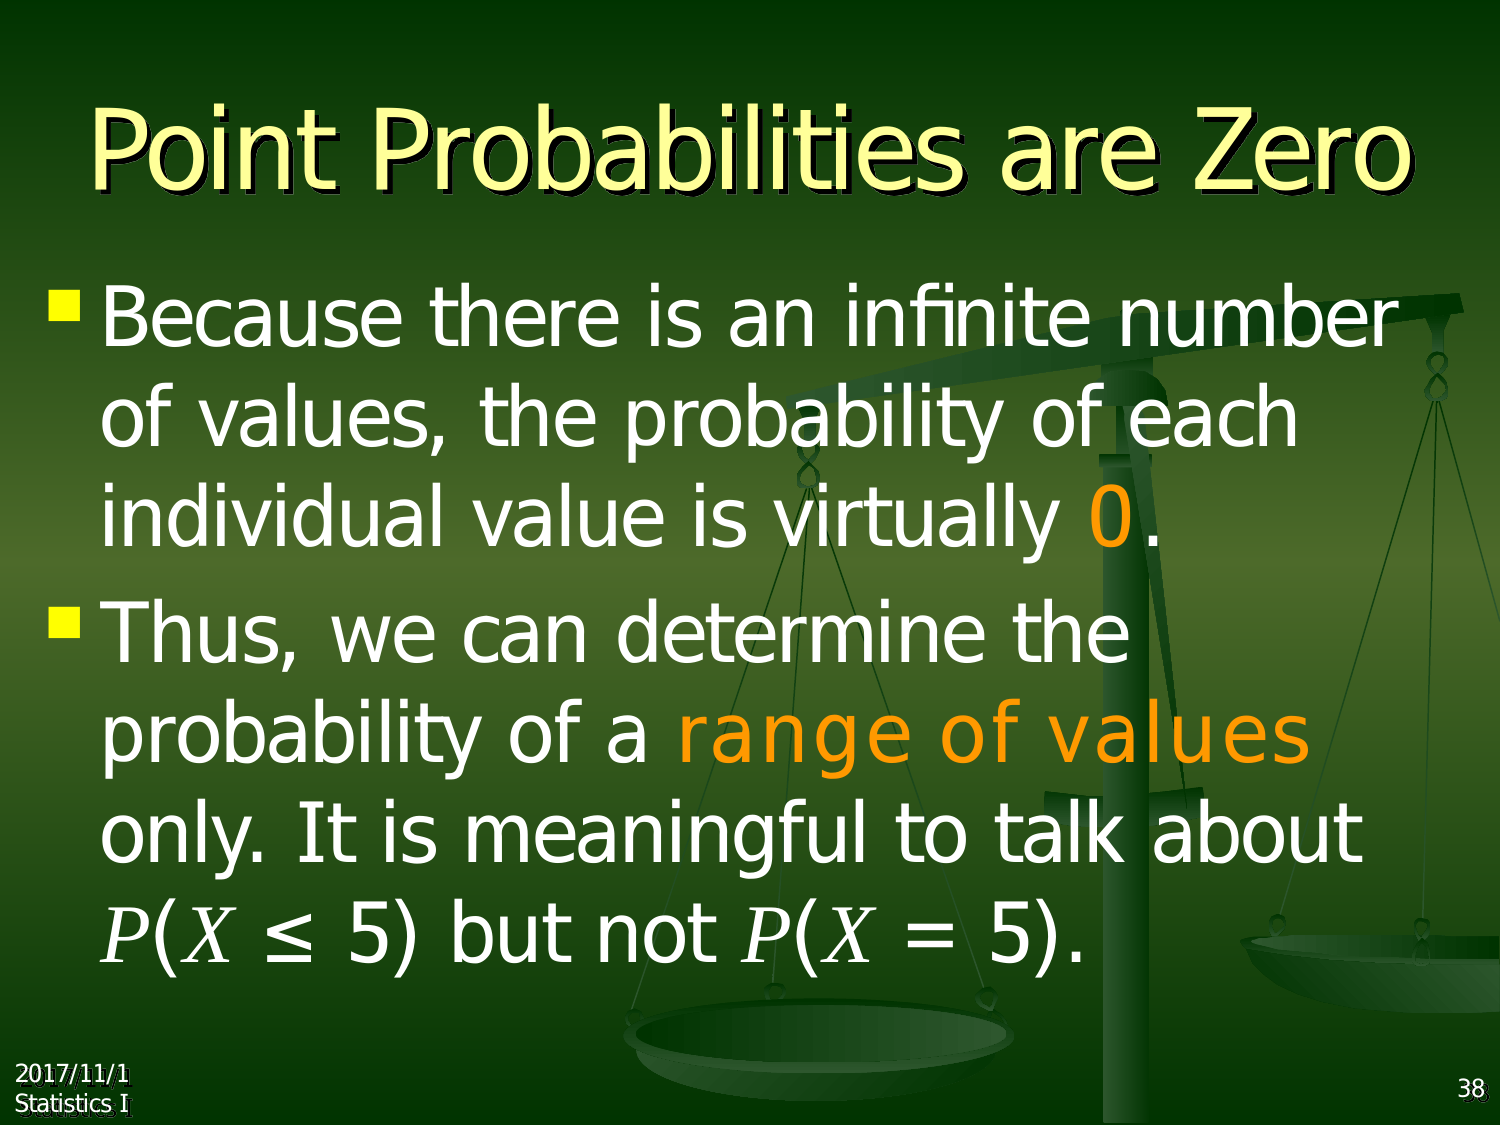

# Point Probabilities are Zero
Because there is an infinite number of values, the probability of each individual value is virtually 0.
Thus, we can determine the probability of a range of values only. It is meaningful to talk about P(X ≤ 5) but not P(X = 5).
2017/11/1
Statistics I
38